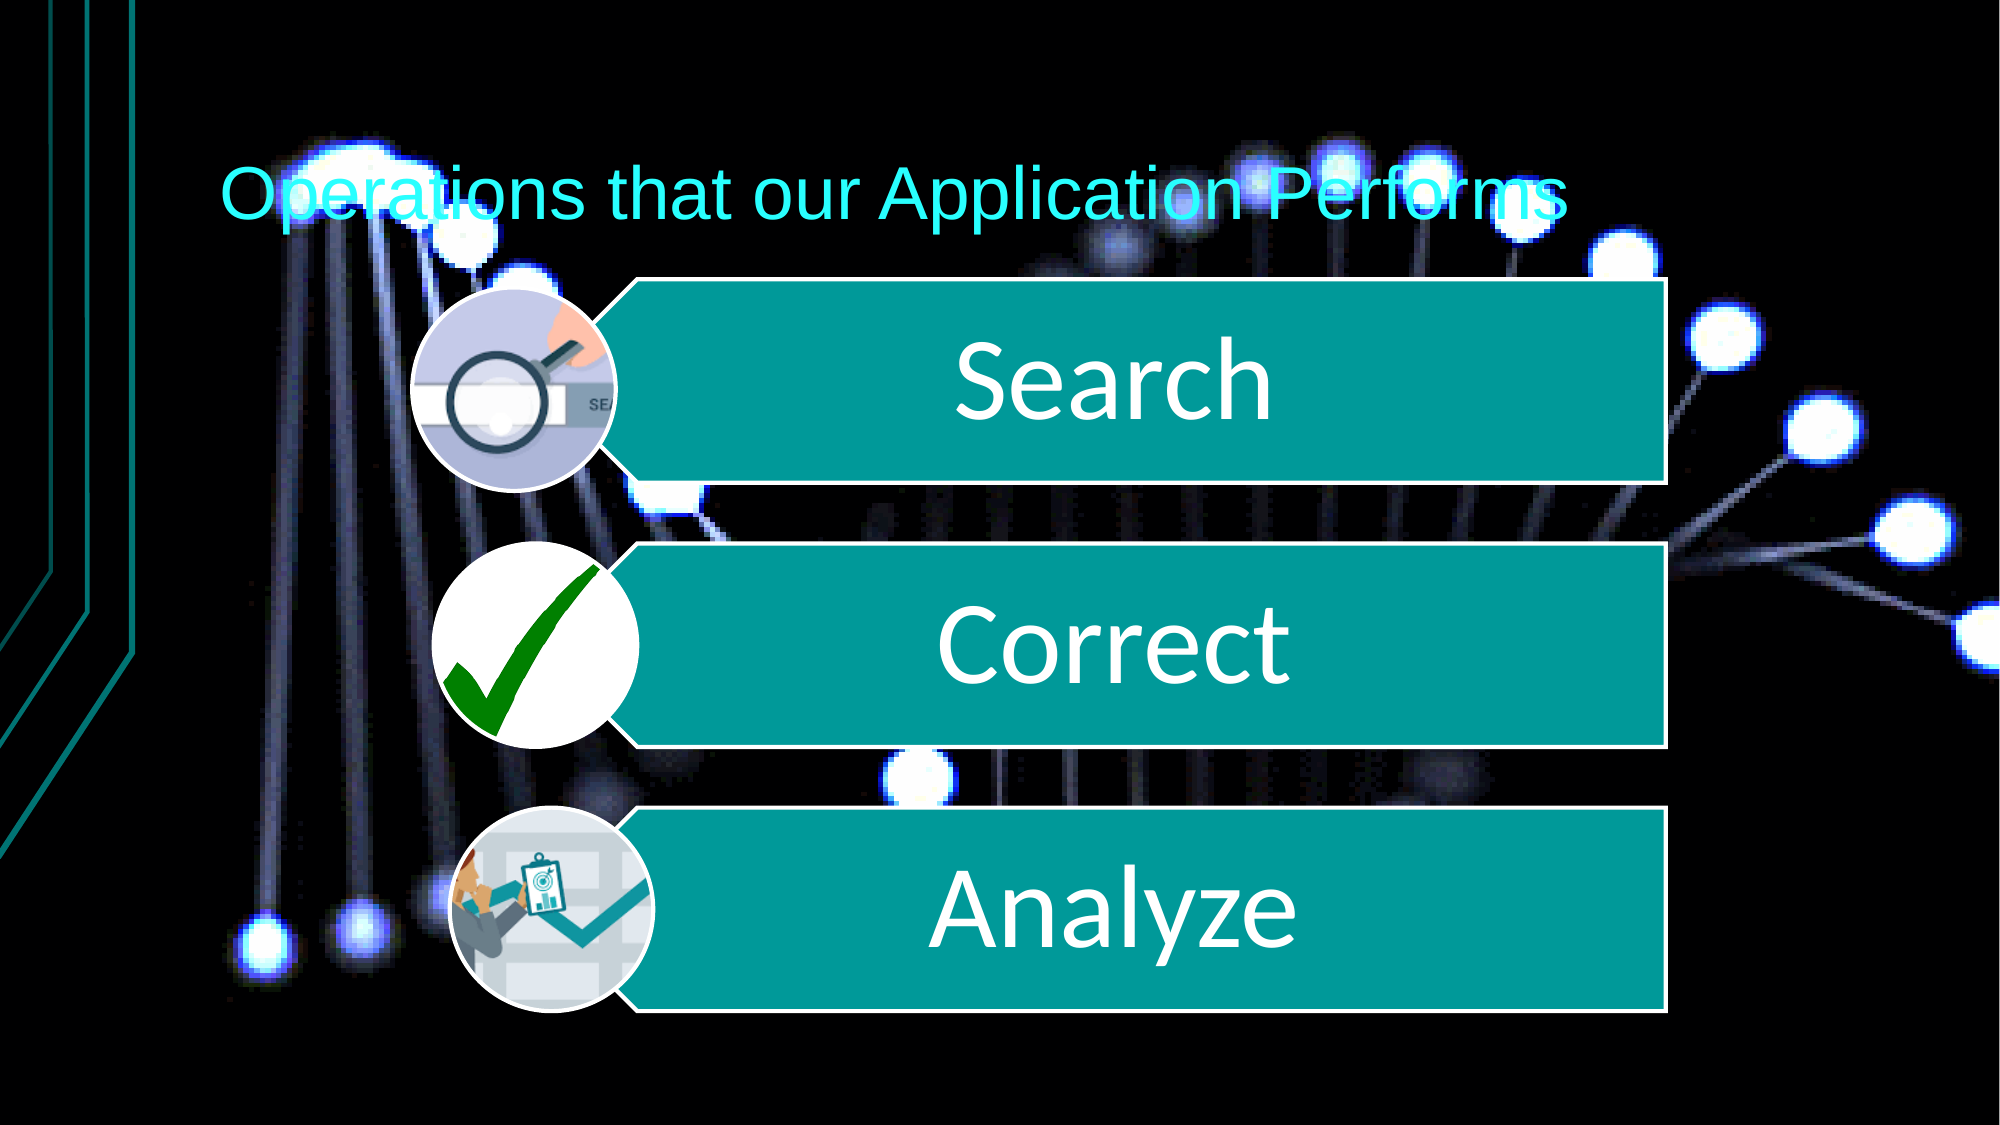

# Operations that our Application Performs
Search
Correct
Analyze